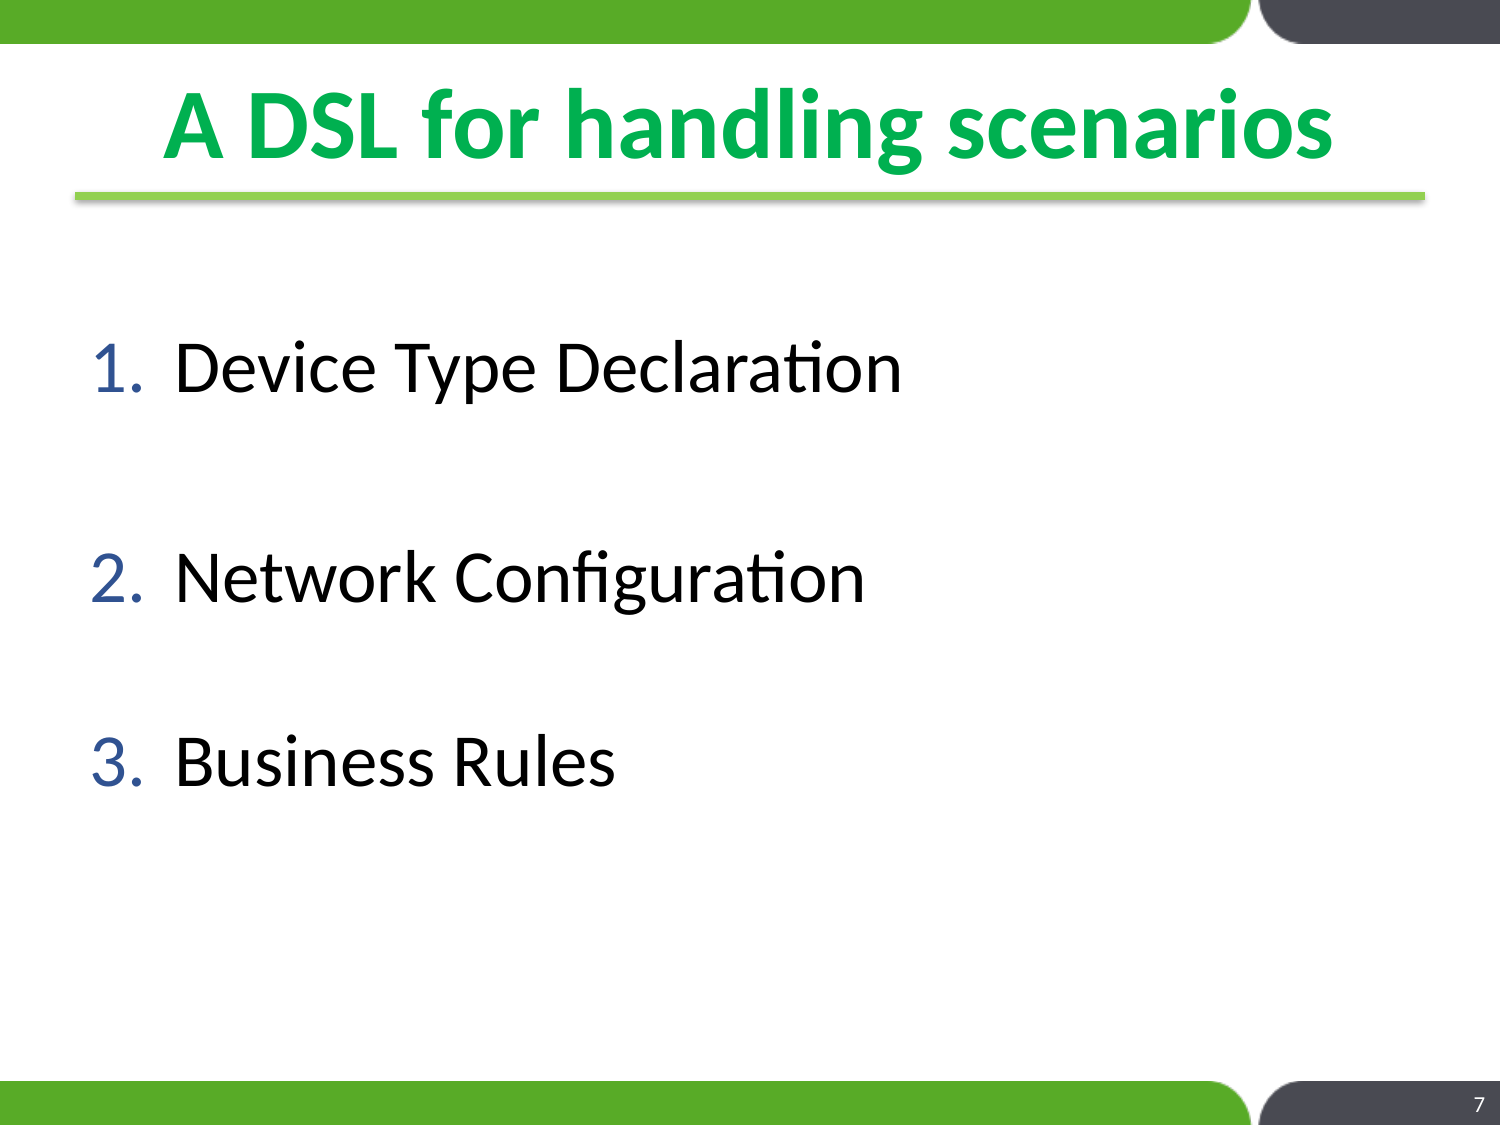

# A Dsl for handling scenarios

Device Type Declaration

Network Configuration

Business Rules
7